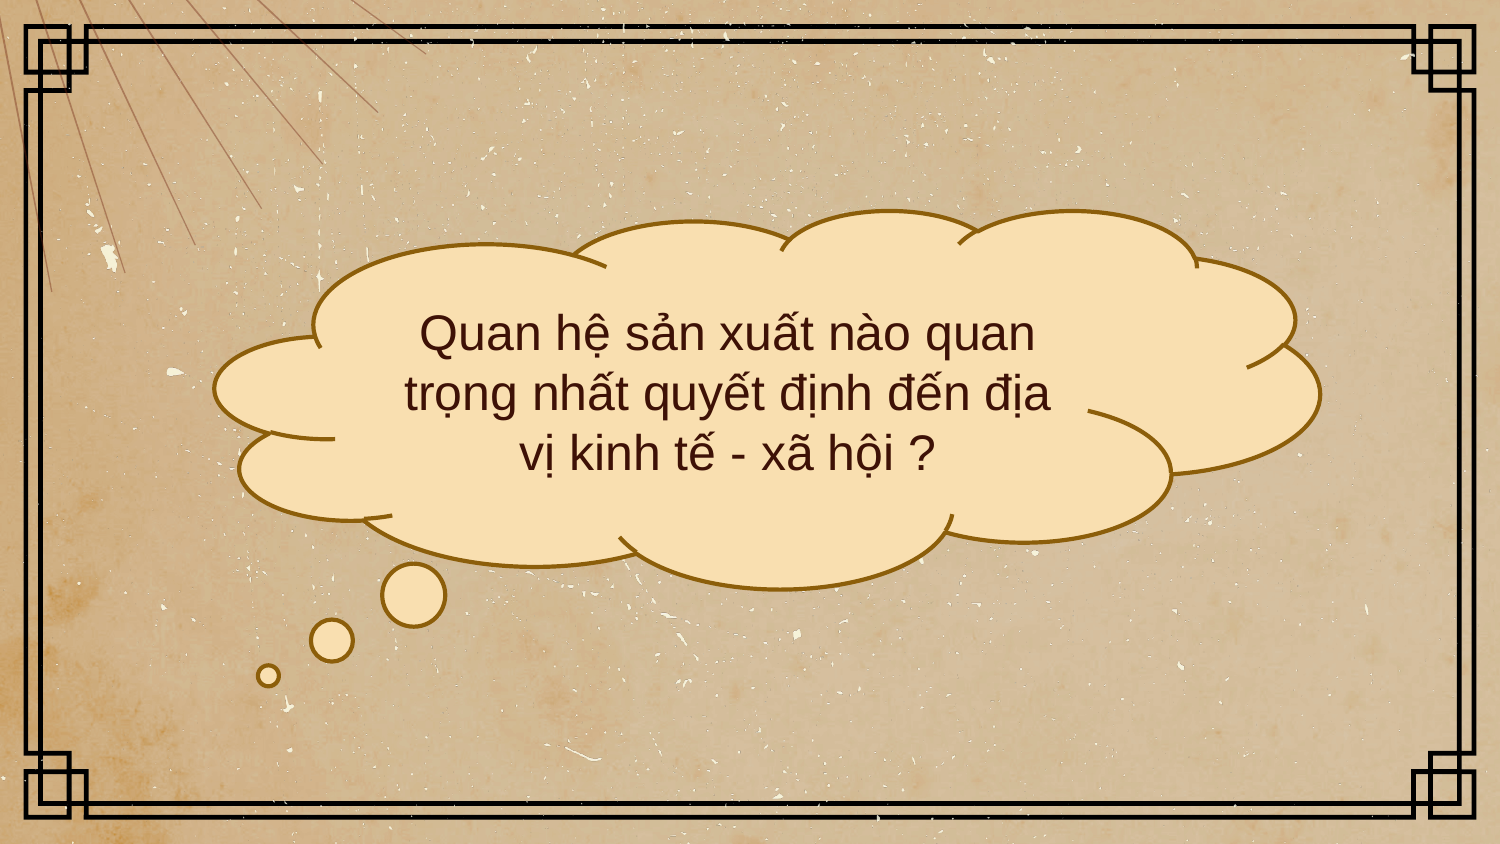

Quan hệ sản xuất nào quan trọng nhất quyết định đến địa vị kinh tế - xã hội ?